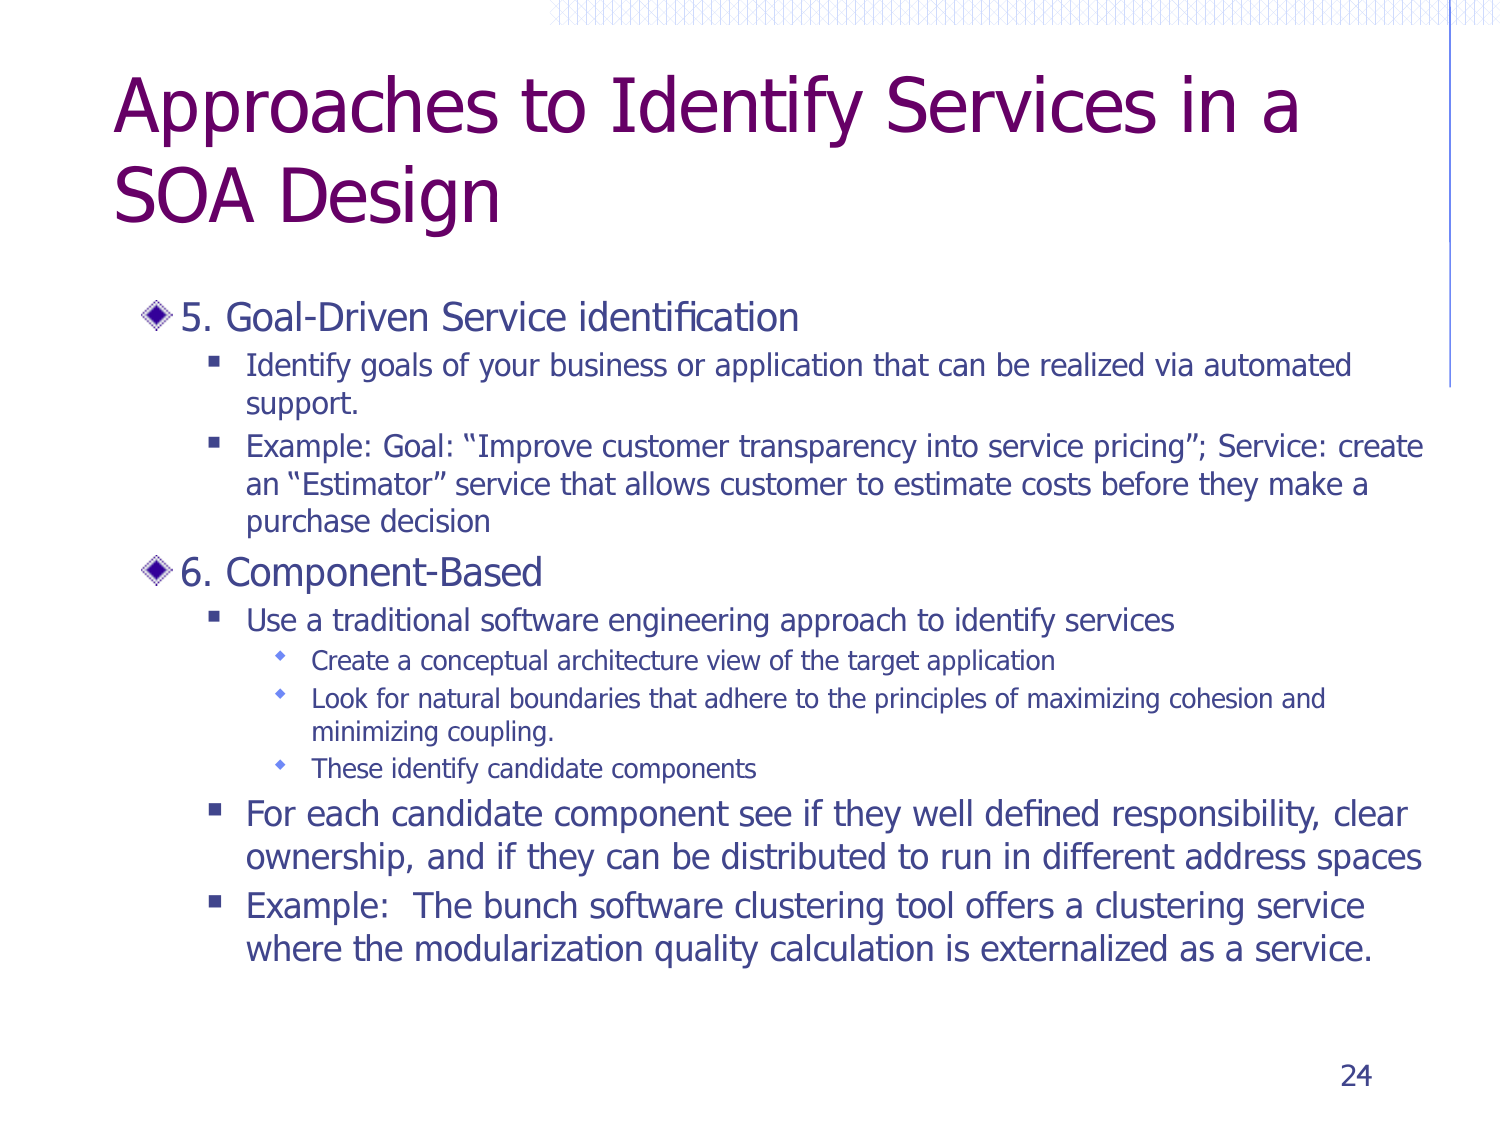

# Approaches to Identify Services in a SOA Design
5. Goal-Driven Service identification
Identify goals of your business or application that can be realized via automated support.
Example: Goal: “Improve customer transparency into service pricing”; Service: create an “Estimator” service that allows customer to estimate costs before they make a purchase decision
6. Component-Based
Use a traditional software engineering approach to identify services
Create a conceptual architecture view of the target application
Look for natural boundaries that adhere to the principles of maximizing cohesion and minimizing coupling.
These identify candidate components
For each candidate component see if they well defined responsibility, clear ownership, and if they can be distributed to run in different address spaces
Example:  The bunch software clustering tool offers a clustering service where the modularization quality calculation is externalized as a service.

24